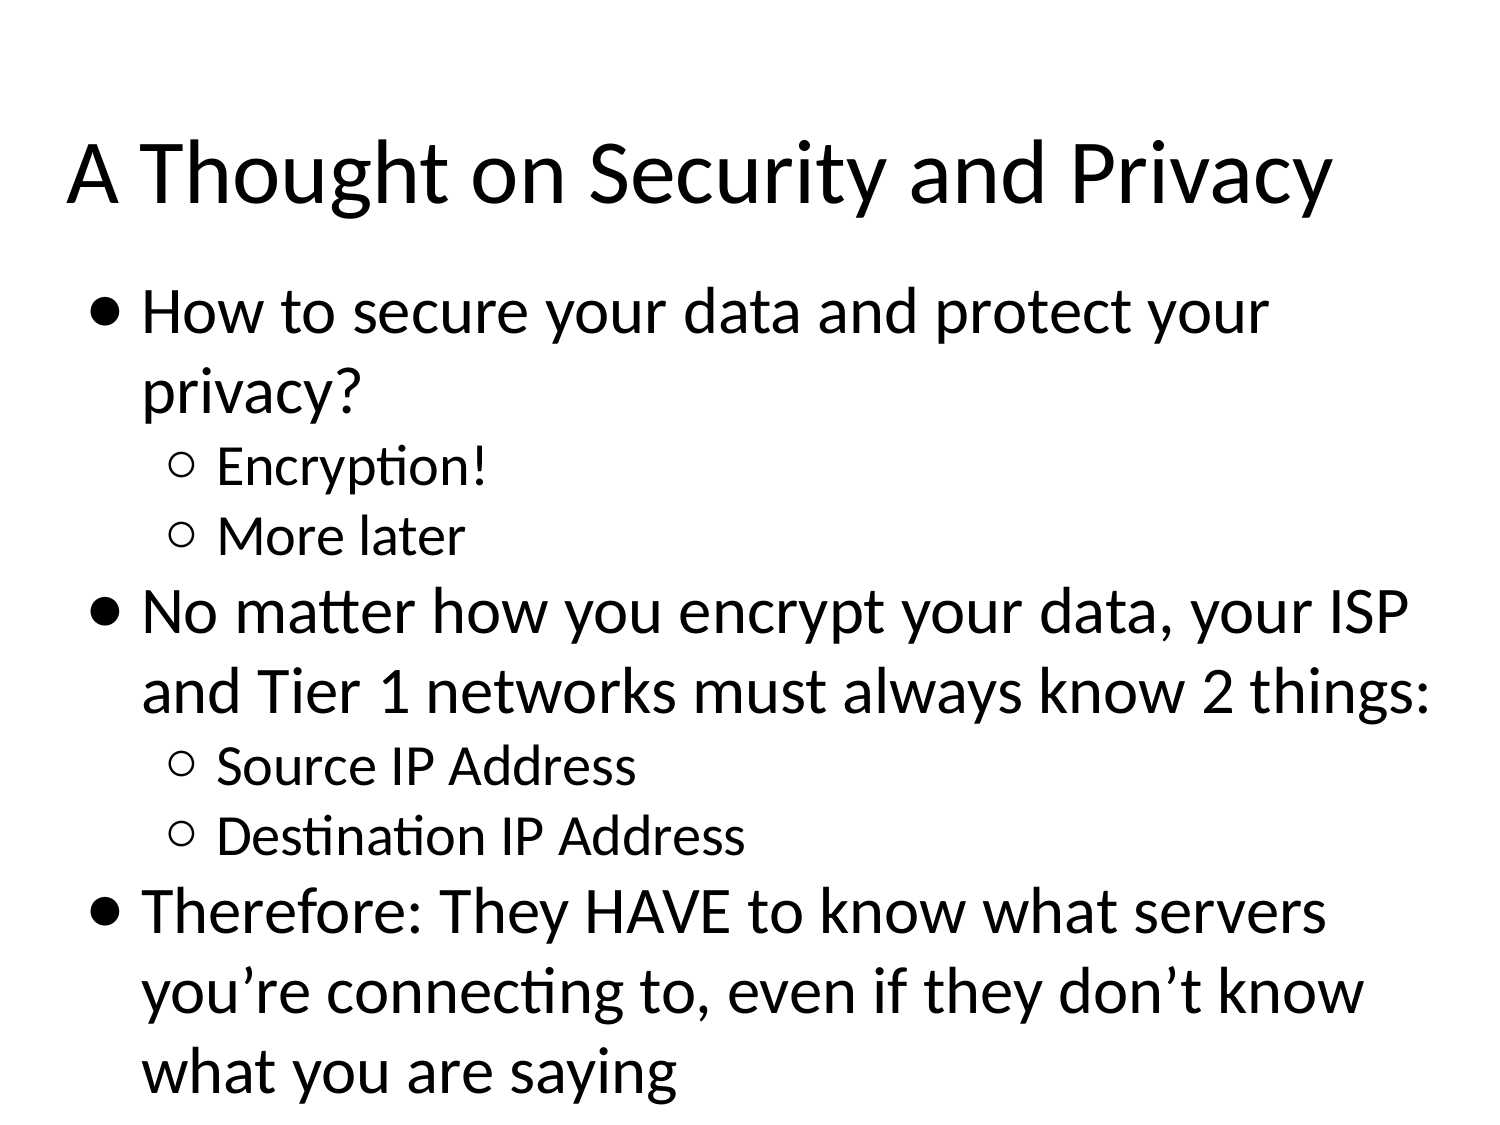

# A Thought on Security and Privacy
How to secure your data and protect your privacy?
Encryption!
More later
No matter how you encrypt your data, your ISP and Tier 1 networks must always know 2 things:
Source IP Address
Destination IP Address
Therefore: They HAVE to know what servers you’re connecting to, even if they don’t know what you are saying